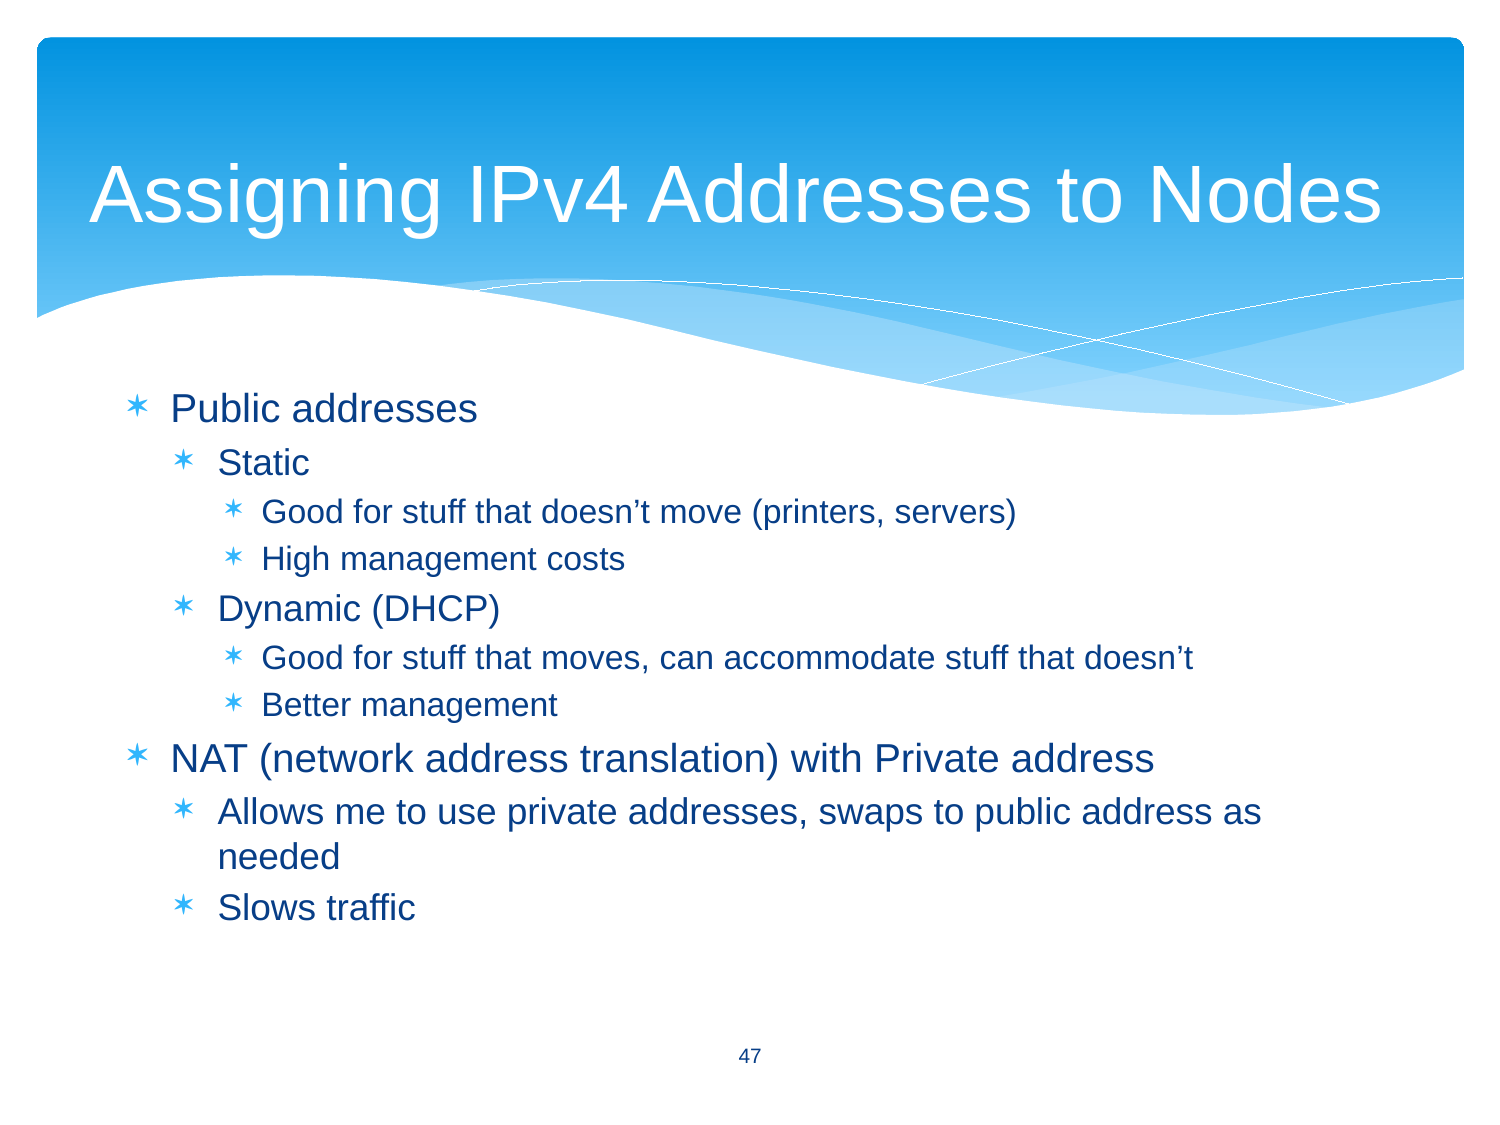

# Assigning IPv4 Addresses to Nodes
Public addresses
Static
Good for stuff that doesn’t move (printers, servers)
High management costs
Dynamic (DHCP)
Good for stuff that moves, can accommodate stuff that doesn’t
Better management
NAT (network address translation) with Private address
Allows me to use private addresses, swaps to public address as needed
Slows traffic
47